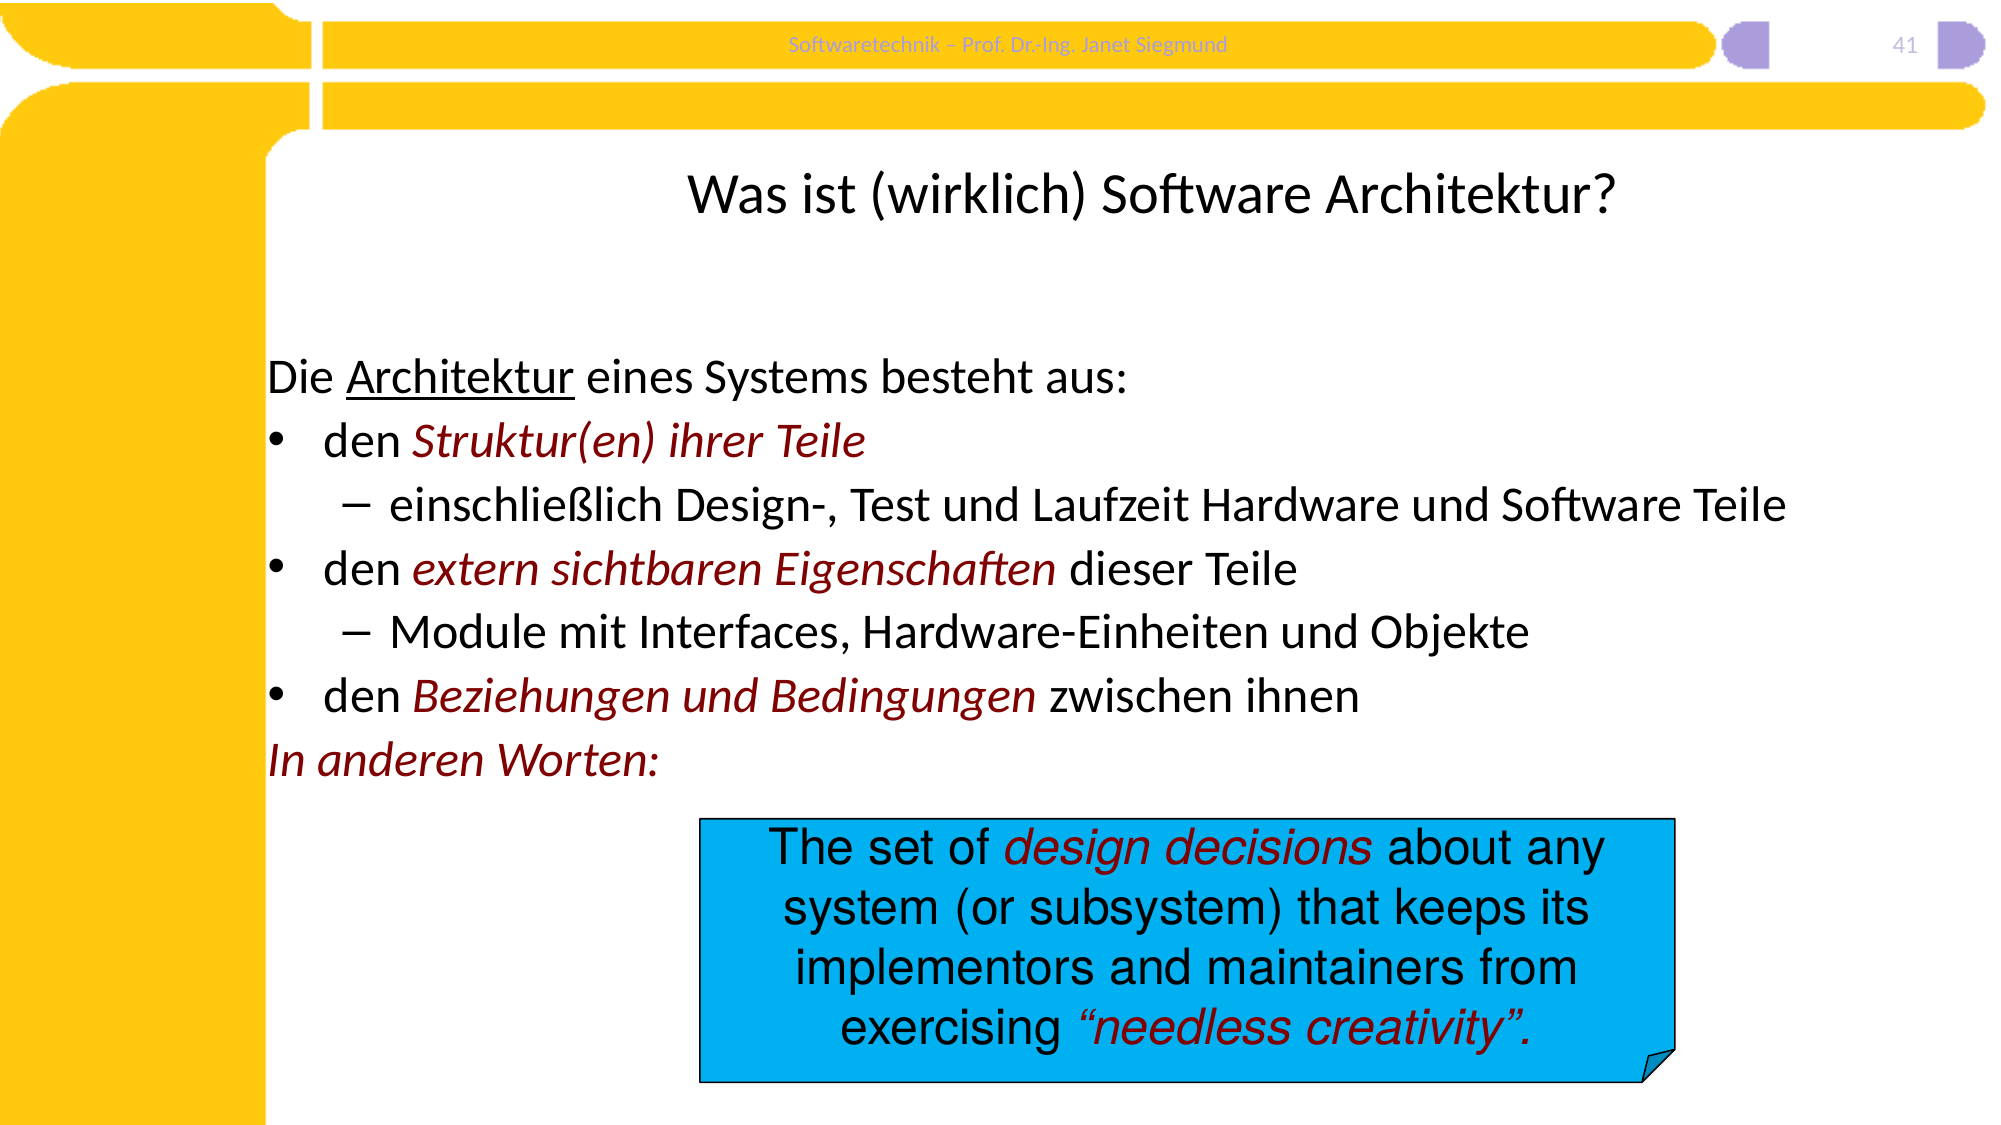

41
# Was ist (wirklich) Software Architektur?
Die Architektur eines Systems besteht aus:
den Struktur(en) ihrer Teile
einschließlich Design-, Test und Laufzeit Hardware und Software Teile
den extern sichtbaren Eigenschaften dieser Teile
Module mit Interfaces, Hardware-Einheiten und Objekte
den Beziehungen und Bedingungen zwischen ihnen
In anderen Worten:
The set of design decisions about any system (or subsystem) that keeps its implementors and maintainers from exercising “needless creativity”.